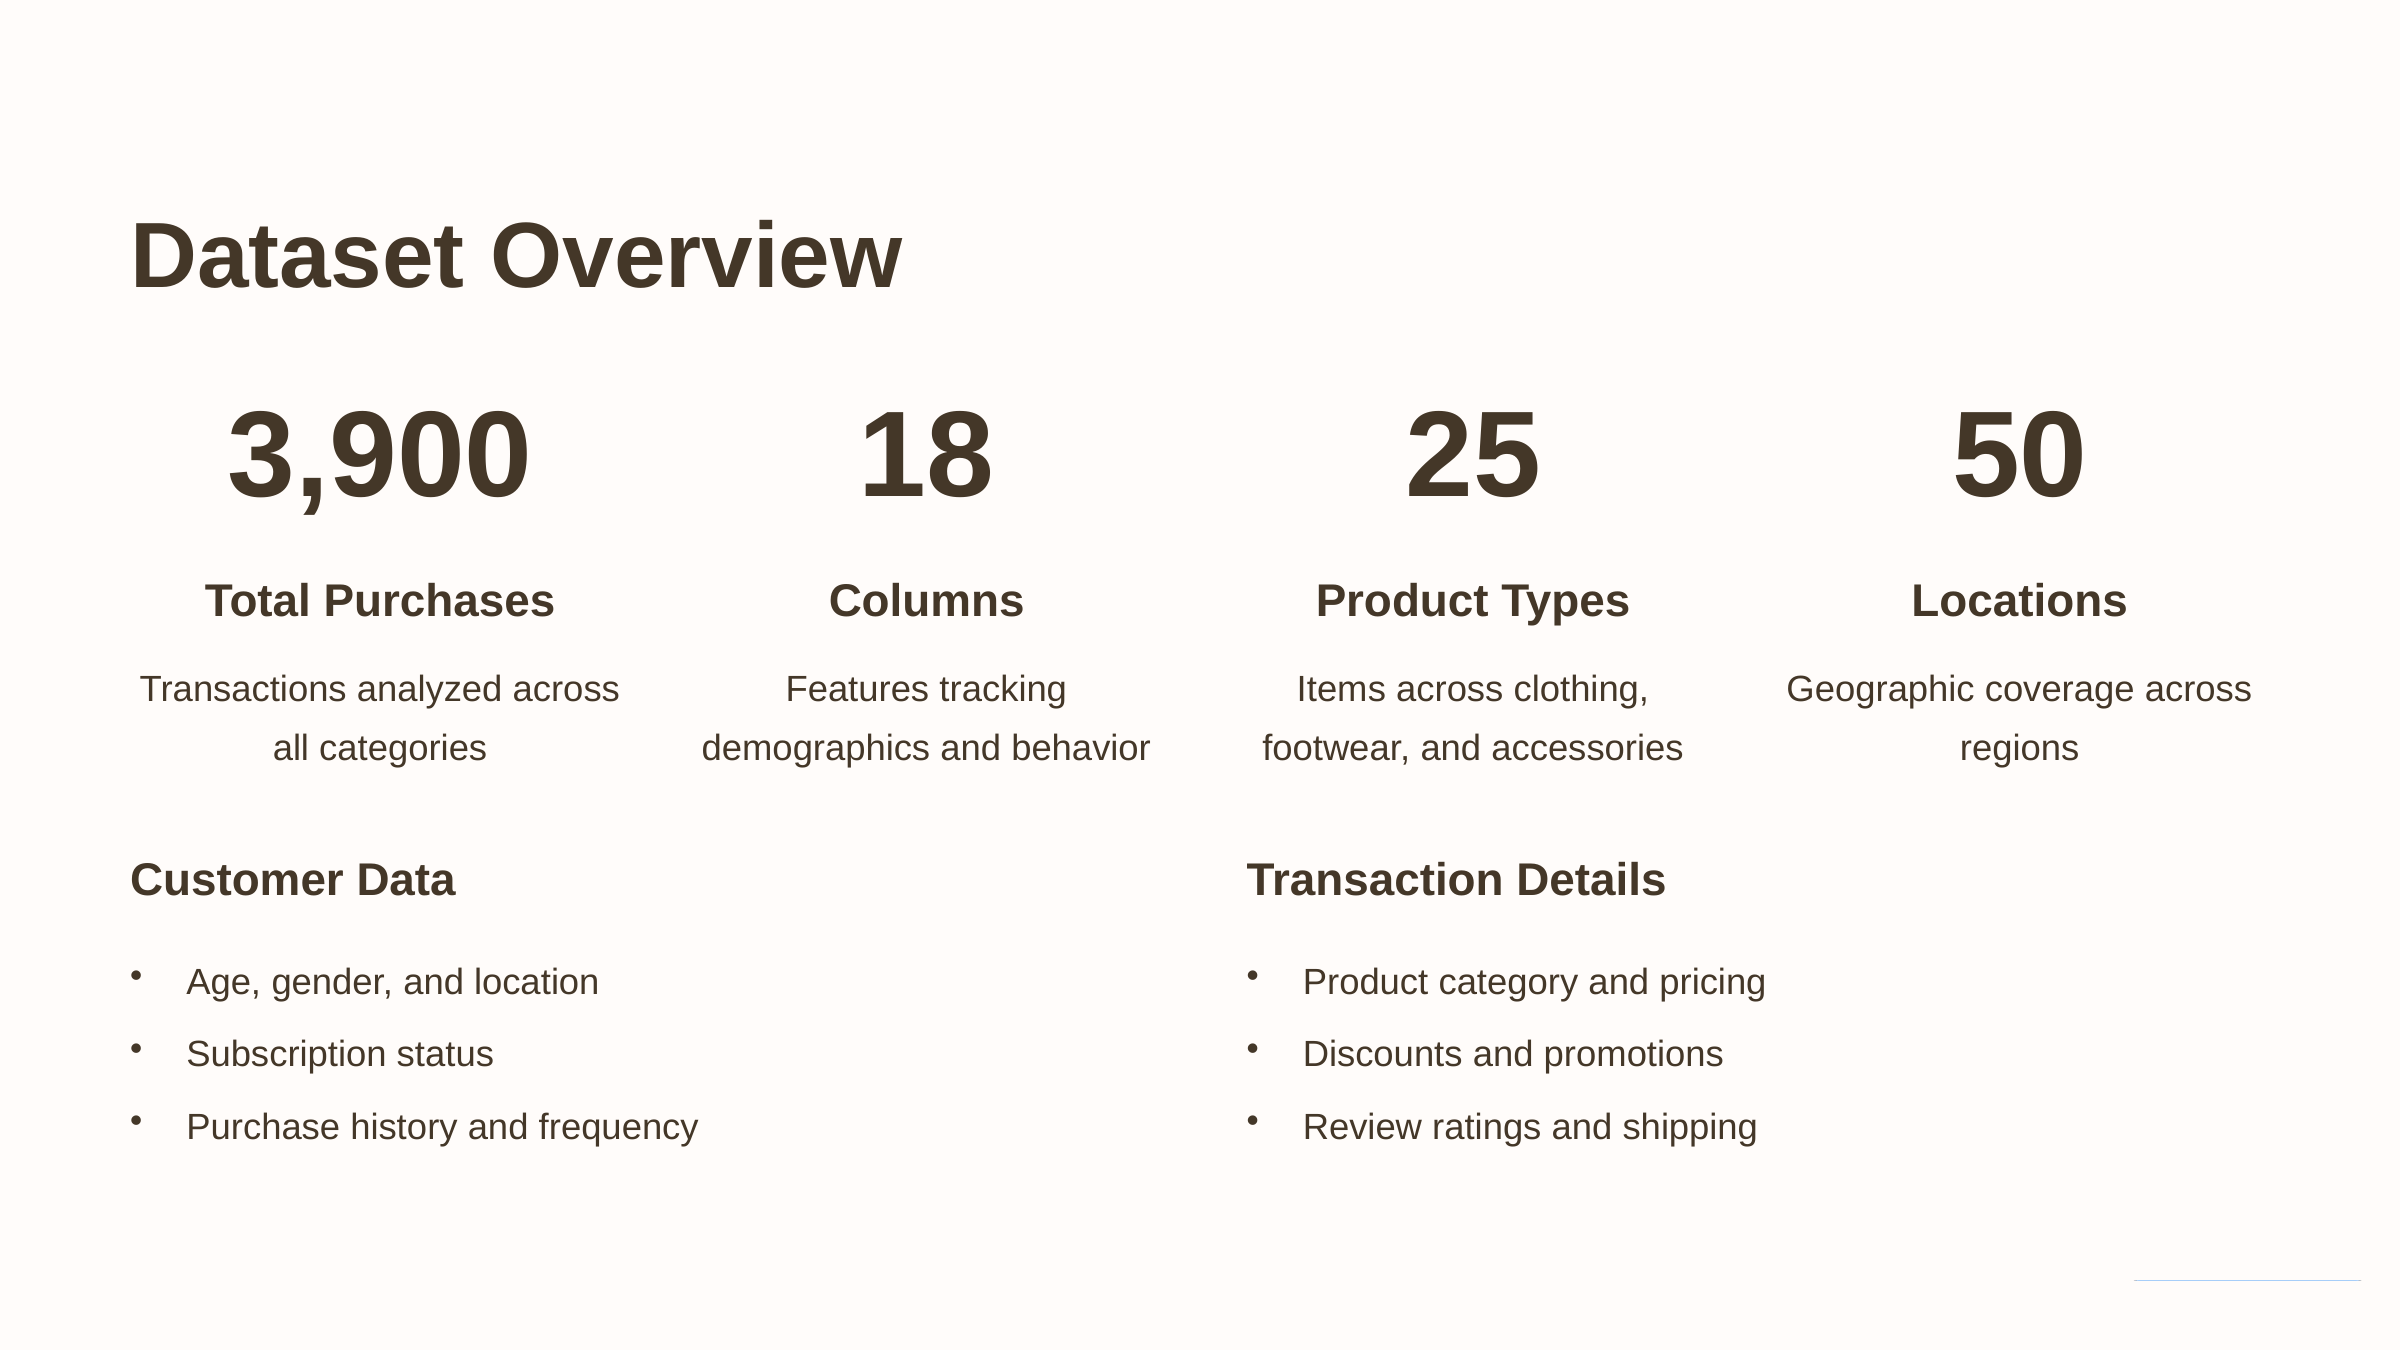

Dataset Overview
3,900
18
25
50
Total Purchases
Columns
Product Types
Locations
Transactions analyzed across all categories
Features tracking demographics and behavior
Items across clothing, footwear, and accessories
Geographic coverage across regions
Customer Data
Transaction Details
Age, gender, and location
Product category and pricing
Subscription status
Discounts and promotions
Purchase history and frequency
Review ratings and shipping